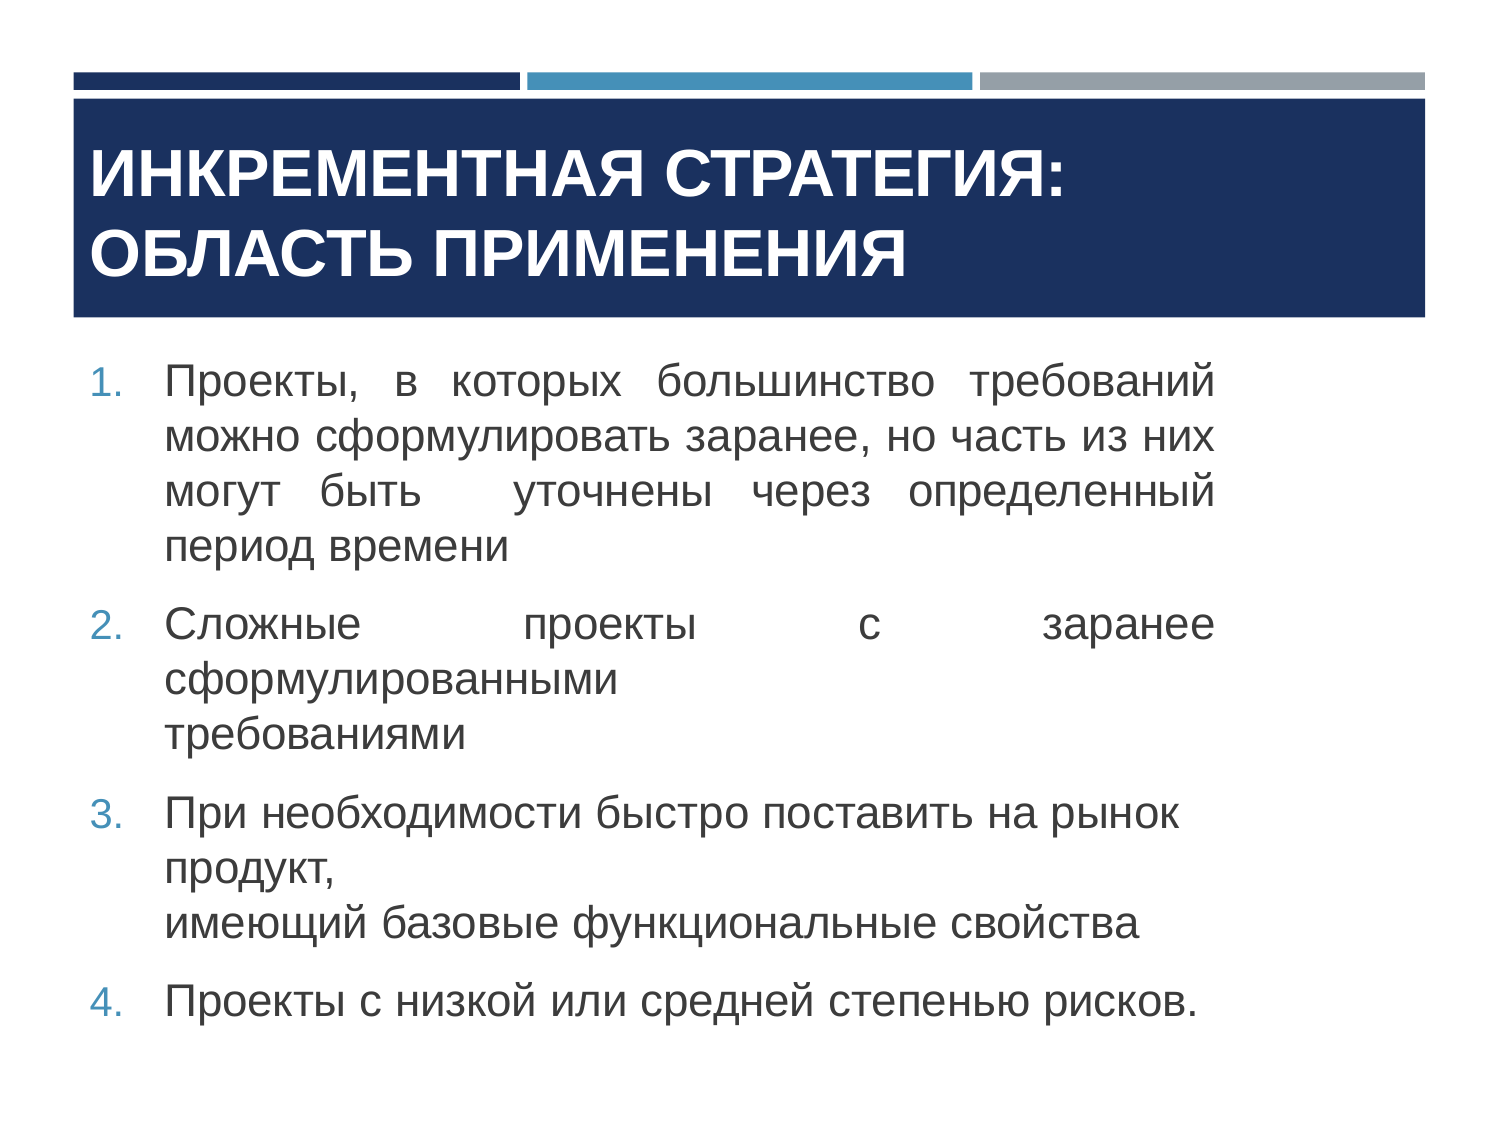

# ИНКРЕМЕНТНАЯ СТРАТЕГИЯ: ОБЛАСТЬ ПРИМЕНЕНИЯ
Проекты, в которых большинство требований можно 	сформулировать заранее, но часть из них могут быть 	уточнены через определенный период времени
Сложные проекты с заранее сформулированными
требованиями
При необходимости быстро поставить на рынок продукт,
имеющий базовые функциональные свойства
Проекты с низкой или средней степенью рисков.